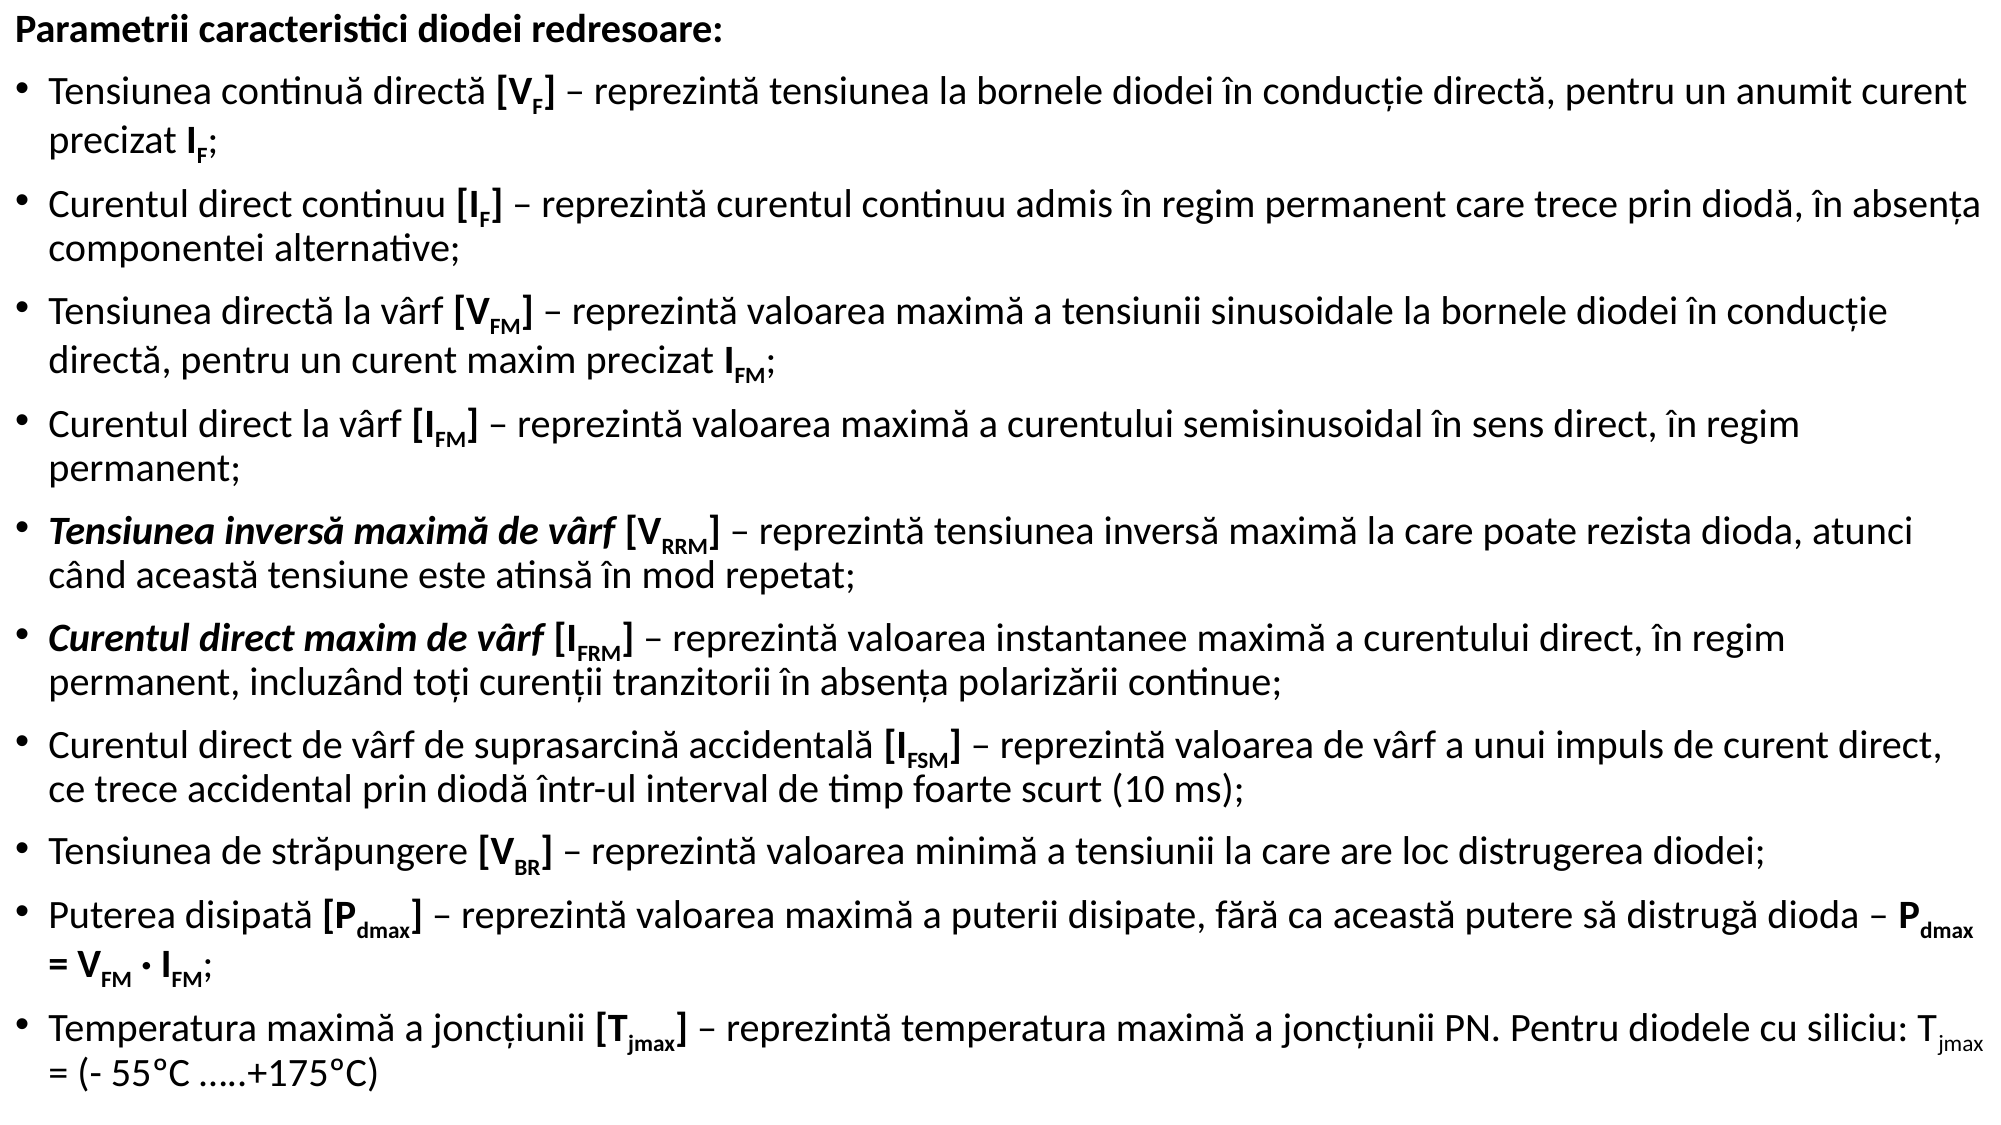

Parametrii caracteristici diodei redresoare:
Tensiunea continuă directă [VF] – reprezintă tensiunea la bornele diodei în conducție directă, pentru un anumit curent precizat IF;
Curentul direct continuu [IF] – reprezintă curentul continuu admis în regim permanent care trece prin diodă, în absența componentei alternative;
Tensiunea directă la vârf [VFM] – reprezintă valoarea maximă a tensiunii sinusoidale la bornele diodei în conducție directă, pentru un curent maxim precizat IFM;
Curentul direct la vârf [IFM] – reprezintă valoarea maximă a curentului semisinusoidal în sens direct, în regim permanent;
Tensiunea inversă maximă de vârf [VRRM] – reprezintă tensiunea inversă maximă la care poate rezista dioda, atunci când această tensiune este atinsă în mod repetat;
Curentul direct maxim de vârf [IFRM] – reprezintă valoarea instantanee maximă a curentului direct, în regim permanent, incluzând toți curenții tranzitorii în absența polarizării continue;
Curentul direct de vârf de suprasarcină accidentală [IFSM] – reprezintă valoarea de vârf a unui impuls de curent direct, ce trece accidental prin diodă într-ul interval de timp foarte scurt (10 ms);
Tensiunea de străpungere [VBR] – reprezintă valoarea minimă a tensiunii la care are loc distrugerea diodei;
Puterea disipată [Pdmax] – reprezintă valoarea maximă a puterii disipate, fără ca această putere să distrugă dioda – Pdmax = VFM · IFM;
Temperatura maximă a joncțiunii [Tjmax] – reprezintă temperatura maximă a joncțiunii PN. Pentru diodele cu siliciu: Tjmax = (- 55ºC …..+175ºC)